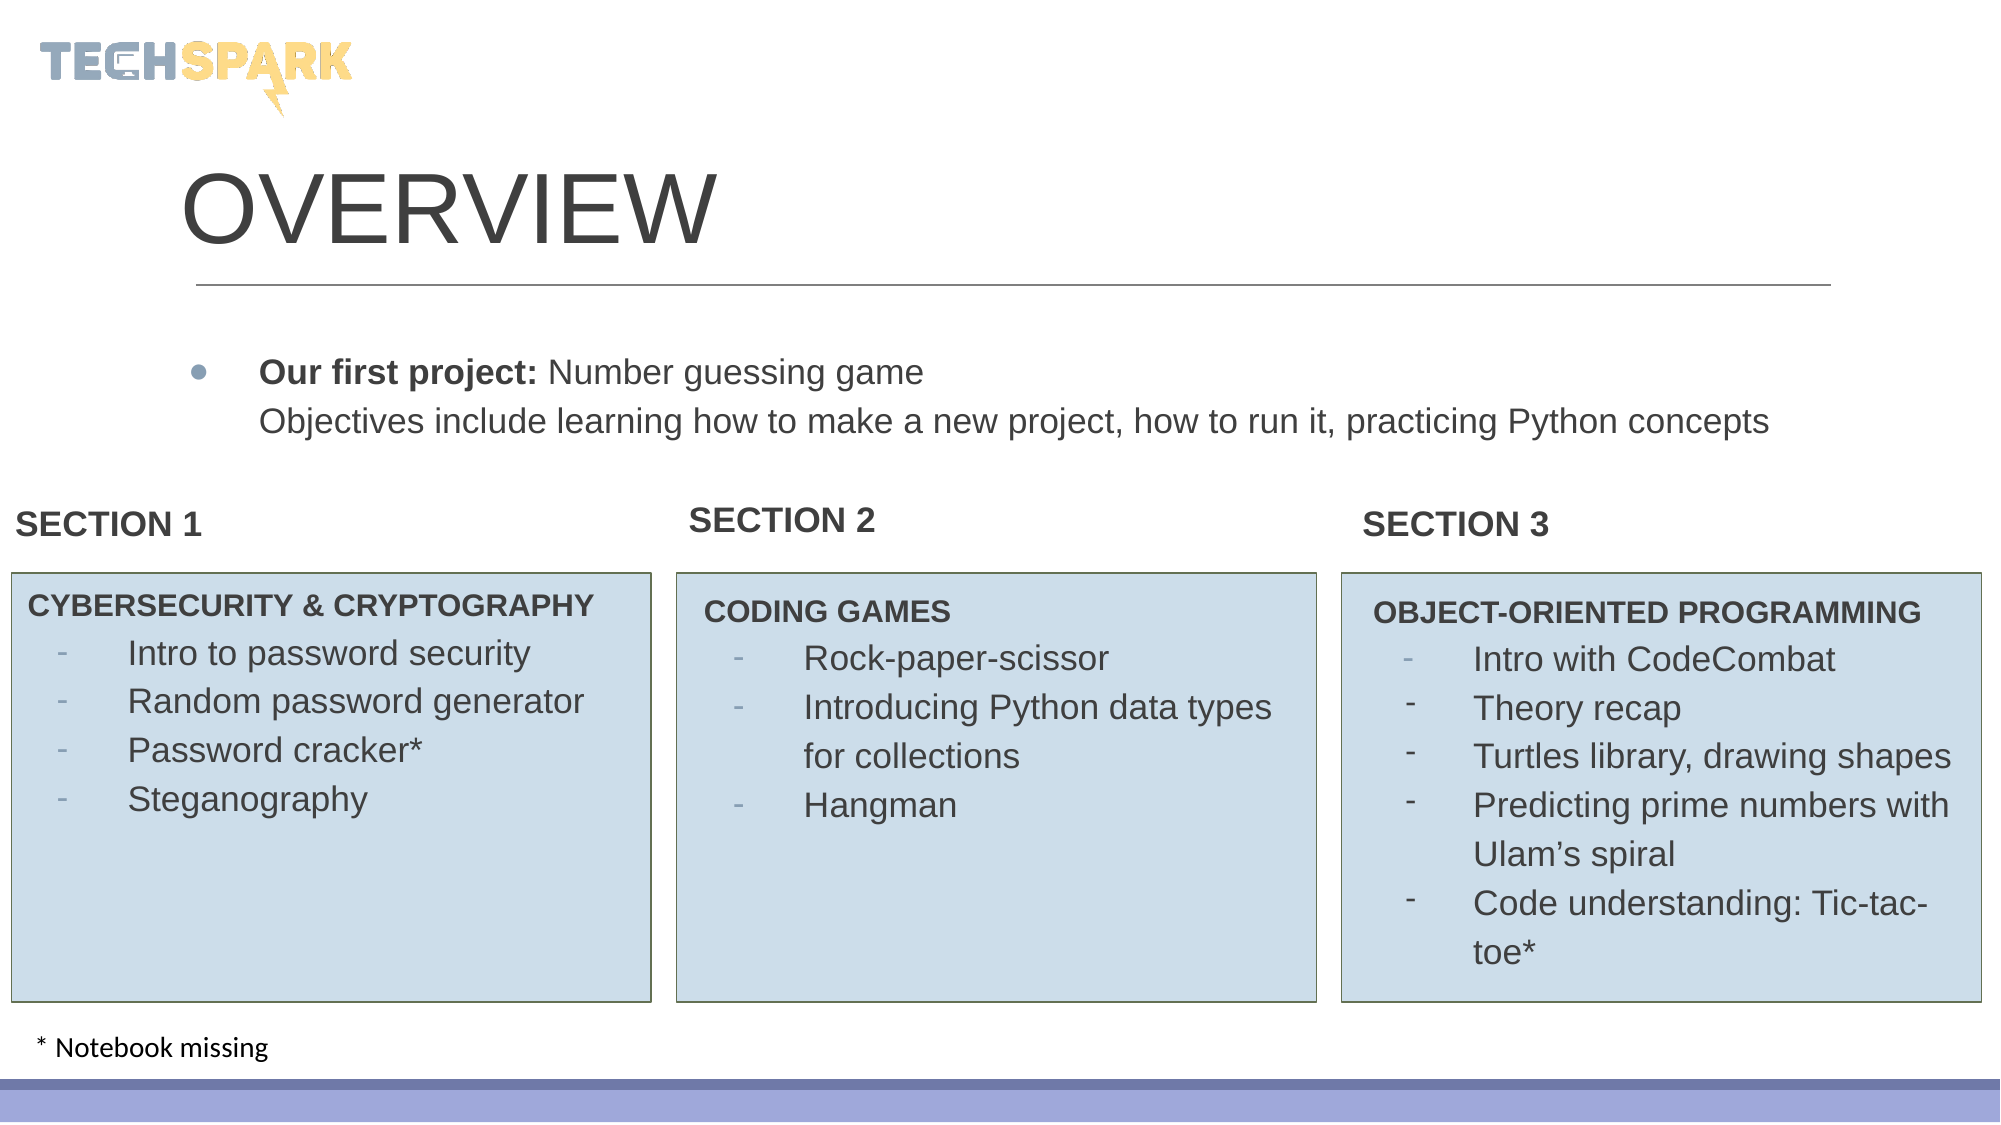

# OVERVIEW

Our first project: Number guessing game
Objectives include learning how to make a new project, how to run it, practicing Python concepts

SECTION 2
SECTION 3
SECTION 1
CYBERSECURITY & CRYPTOGRAPHY
Intro to password security
Random password generator
Password cracker*
Steganography
CODING GAMES
Rock-paper-scissor
Introducing Python data types for collections
Hangman
OBJECT-ORIENTED PROGRAMMING
Intro with CodeCombat
Theory recap
Turtles library, drawing shapes
Predicting prime numbers with Ulam’s spiral
Code understanding: Tic-tac-toe*

* Notebook missing